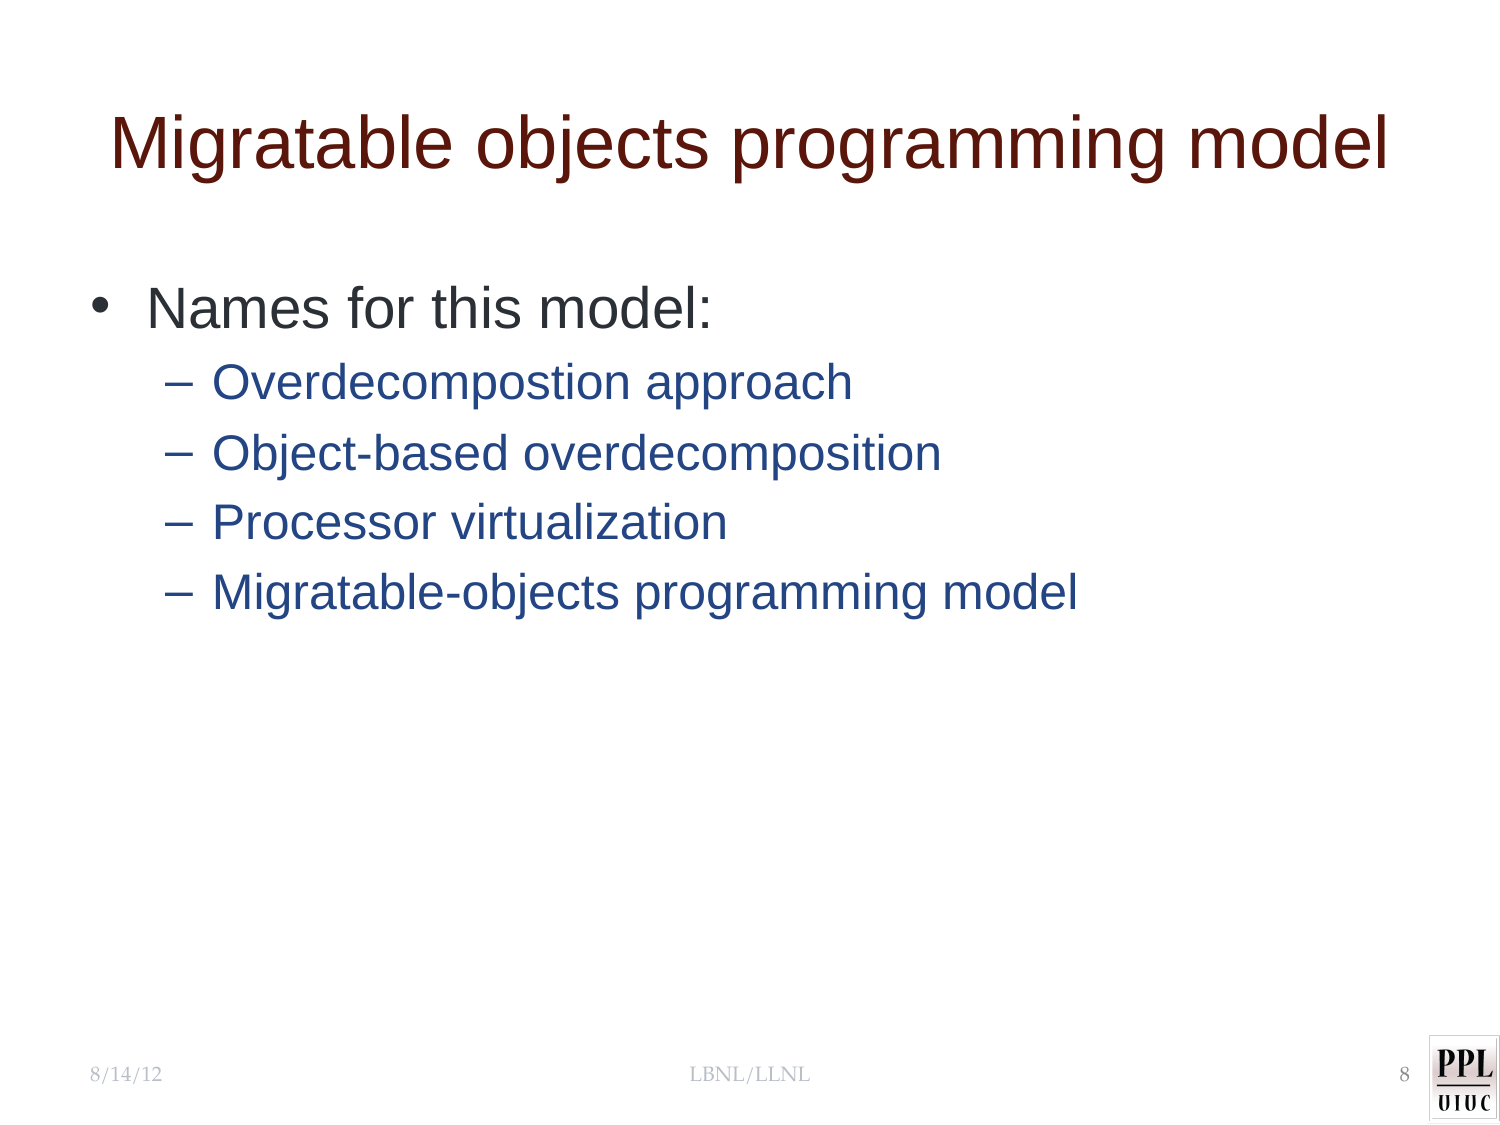

# Migratable objects programming model
Names for this model:
Overdecompostion approach
Object-based overdecomposition
Processor virtualization
Migratable-objects programming model

8/14/12
LBNL/LLNL
8